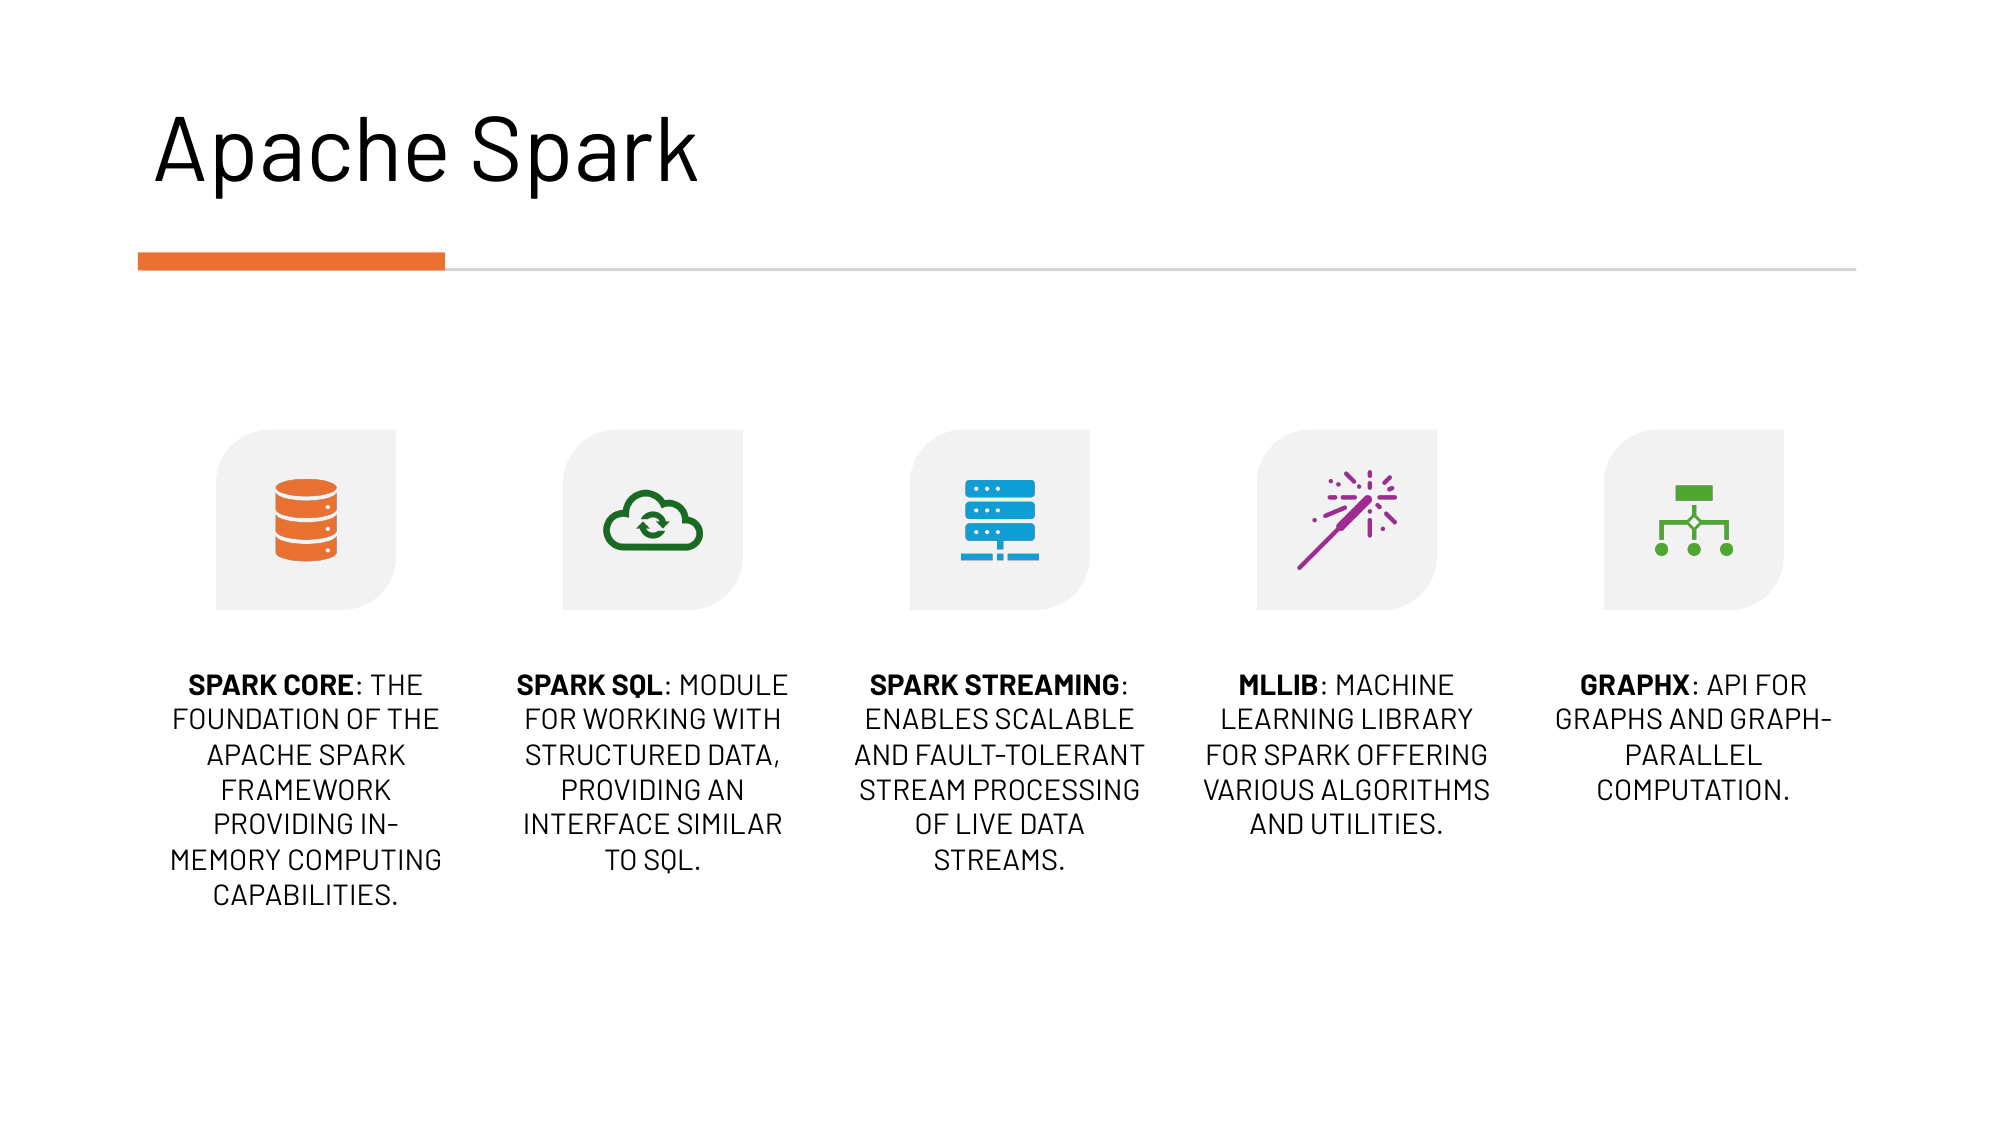

# Apache Spark

Spark Core: The foundation of the Apache Spark framework providing in-memory computing capabilities.
Spark SQL: Module for working with structured data, providing an interface similar to SQL.
Spark Streaming: Enables scalable and fault-tolerant stream processing of live data streams.
MLlib: Machine learning library for Spark offering various algorithms and utilities.
GraphX: API for graphs and graph-parallel computation.